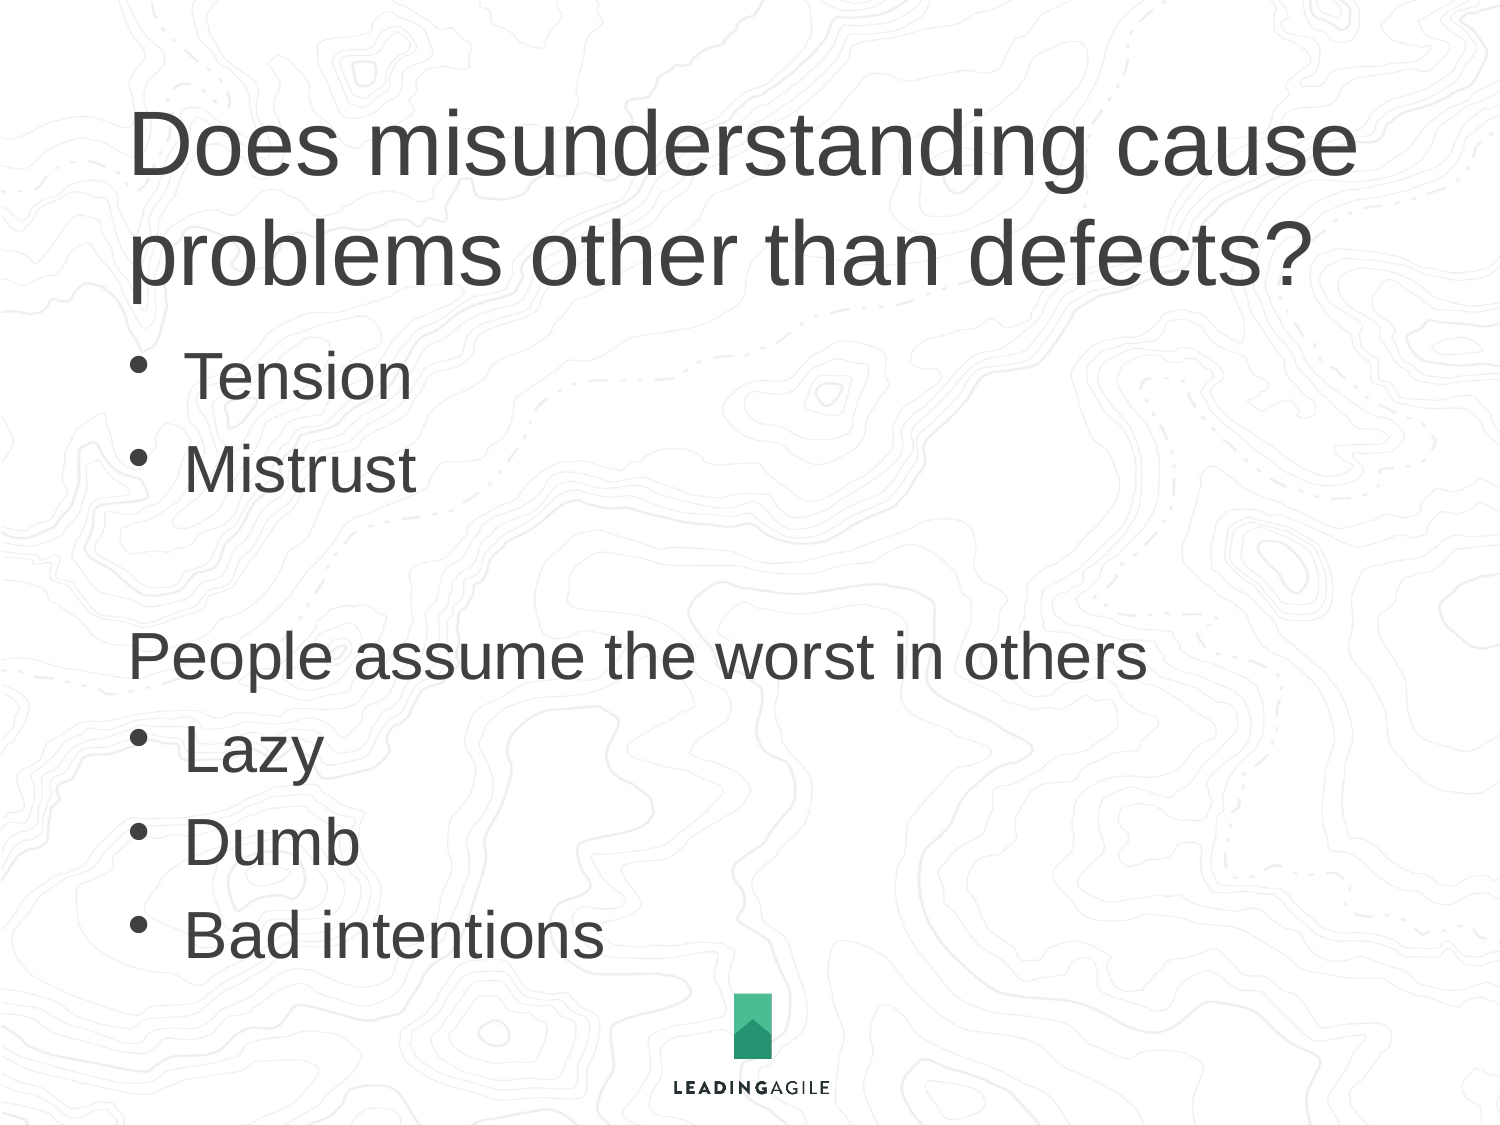

# Does misunderstanding cause problems other than defects?
Tension
Mistrust

People assume the worst in others
Lazy
Dumb
Bad intentions